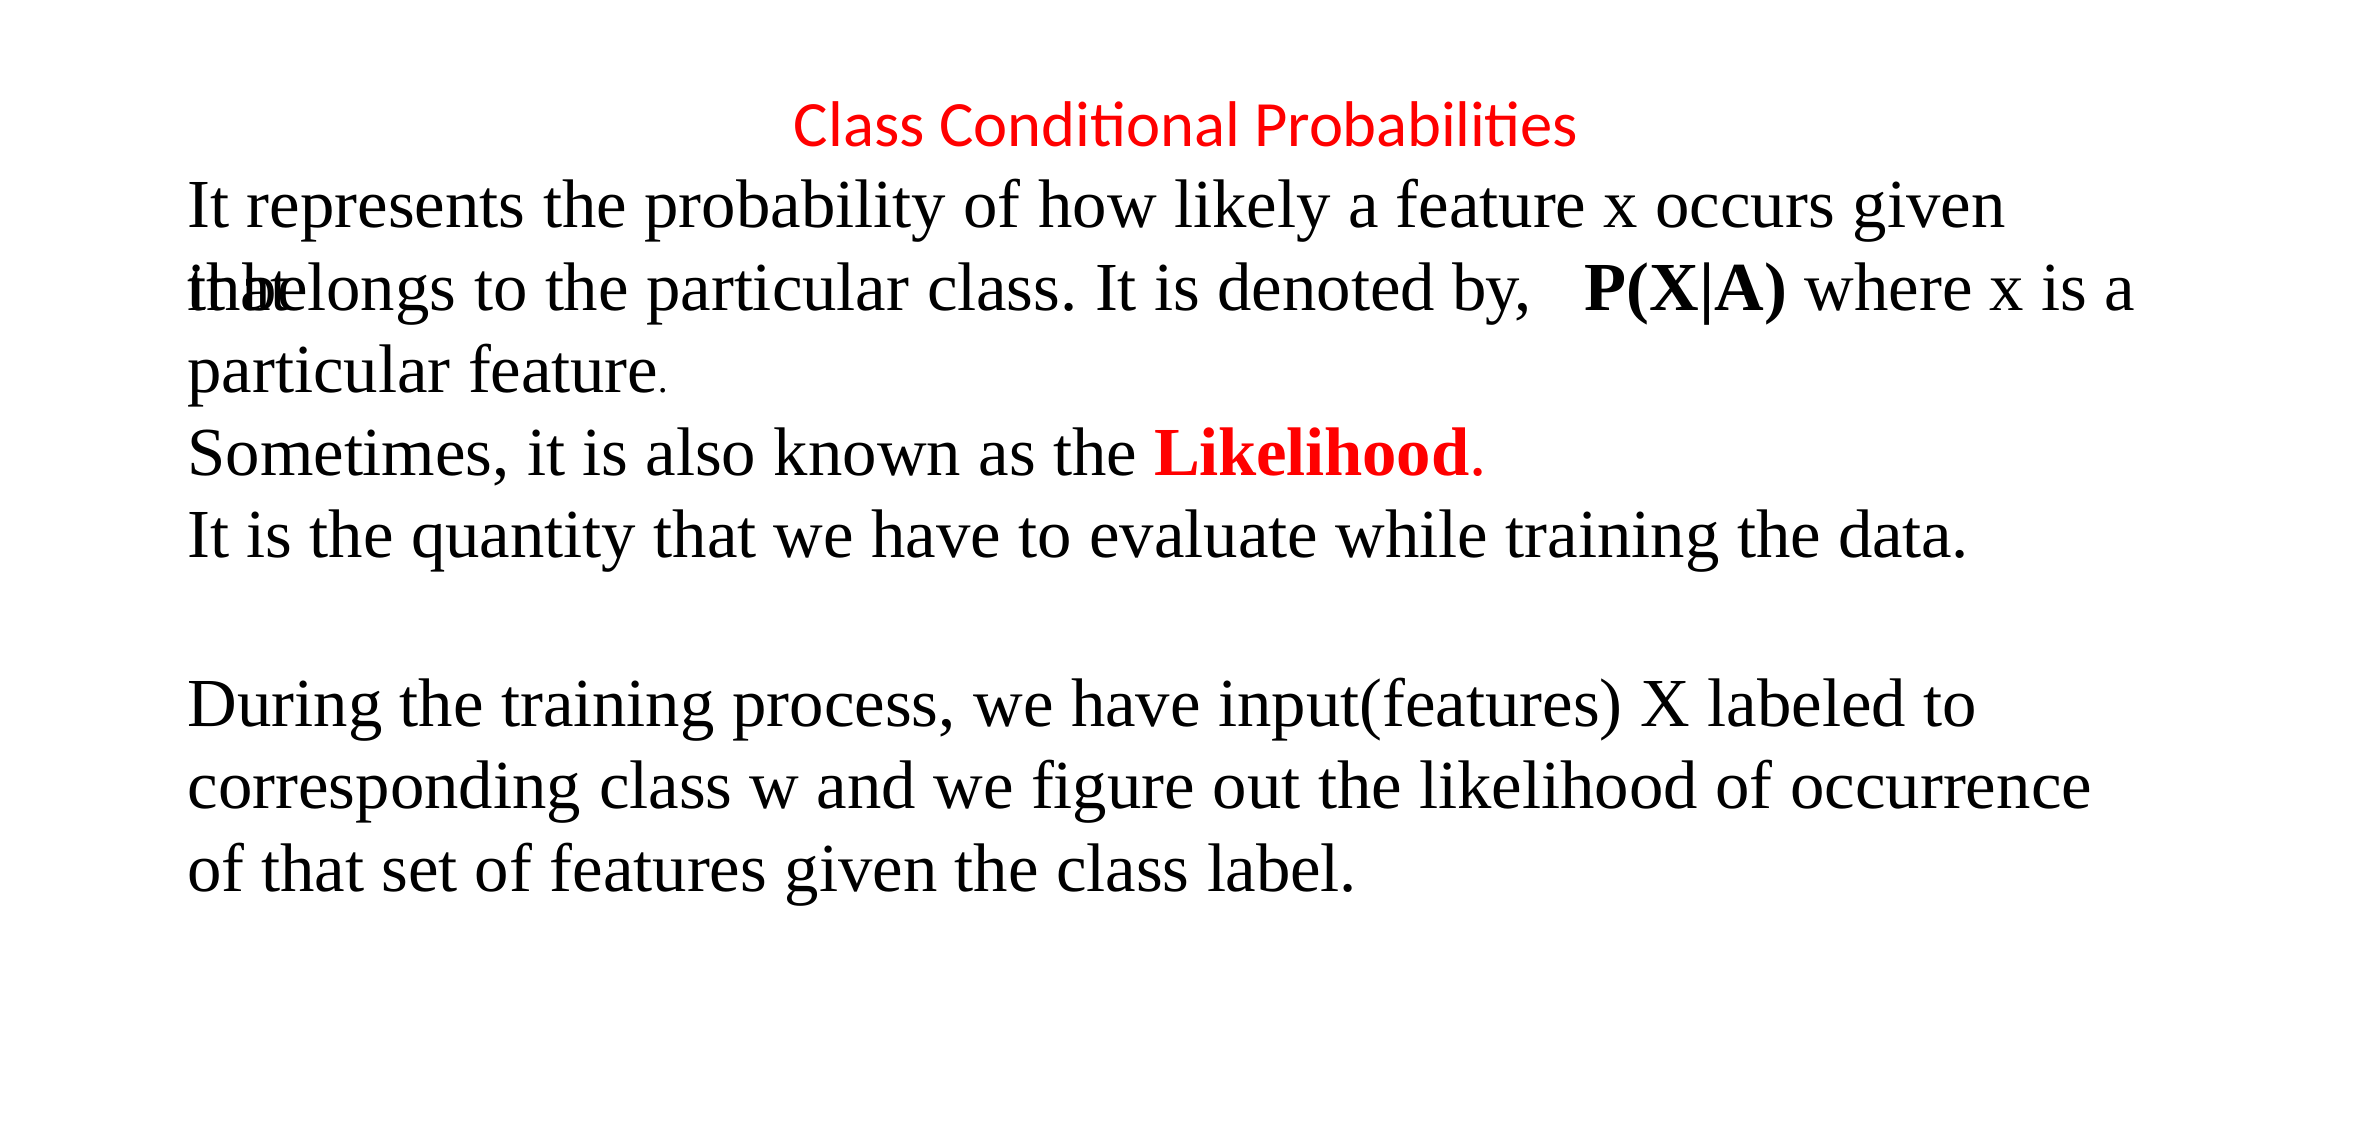

# Class Conditional Probabilities
It represents the probability of how likely a feature x occurs given that
it belongs to the particular class. It is denoted by, particular feature.
Sometimes, it is also known as the Likelihood.
P(X|A) where x is a
It is the quantity that we have to evaluate while training the data.

During the training process, we have input(features) X labeled to corresponding class w and we figure out the likelihood of occurrence of that set of features given the class label.